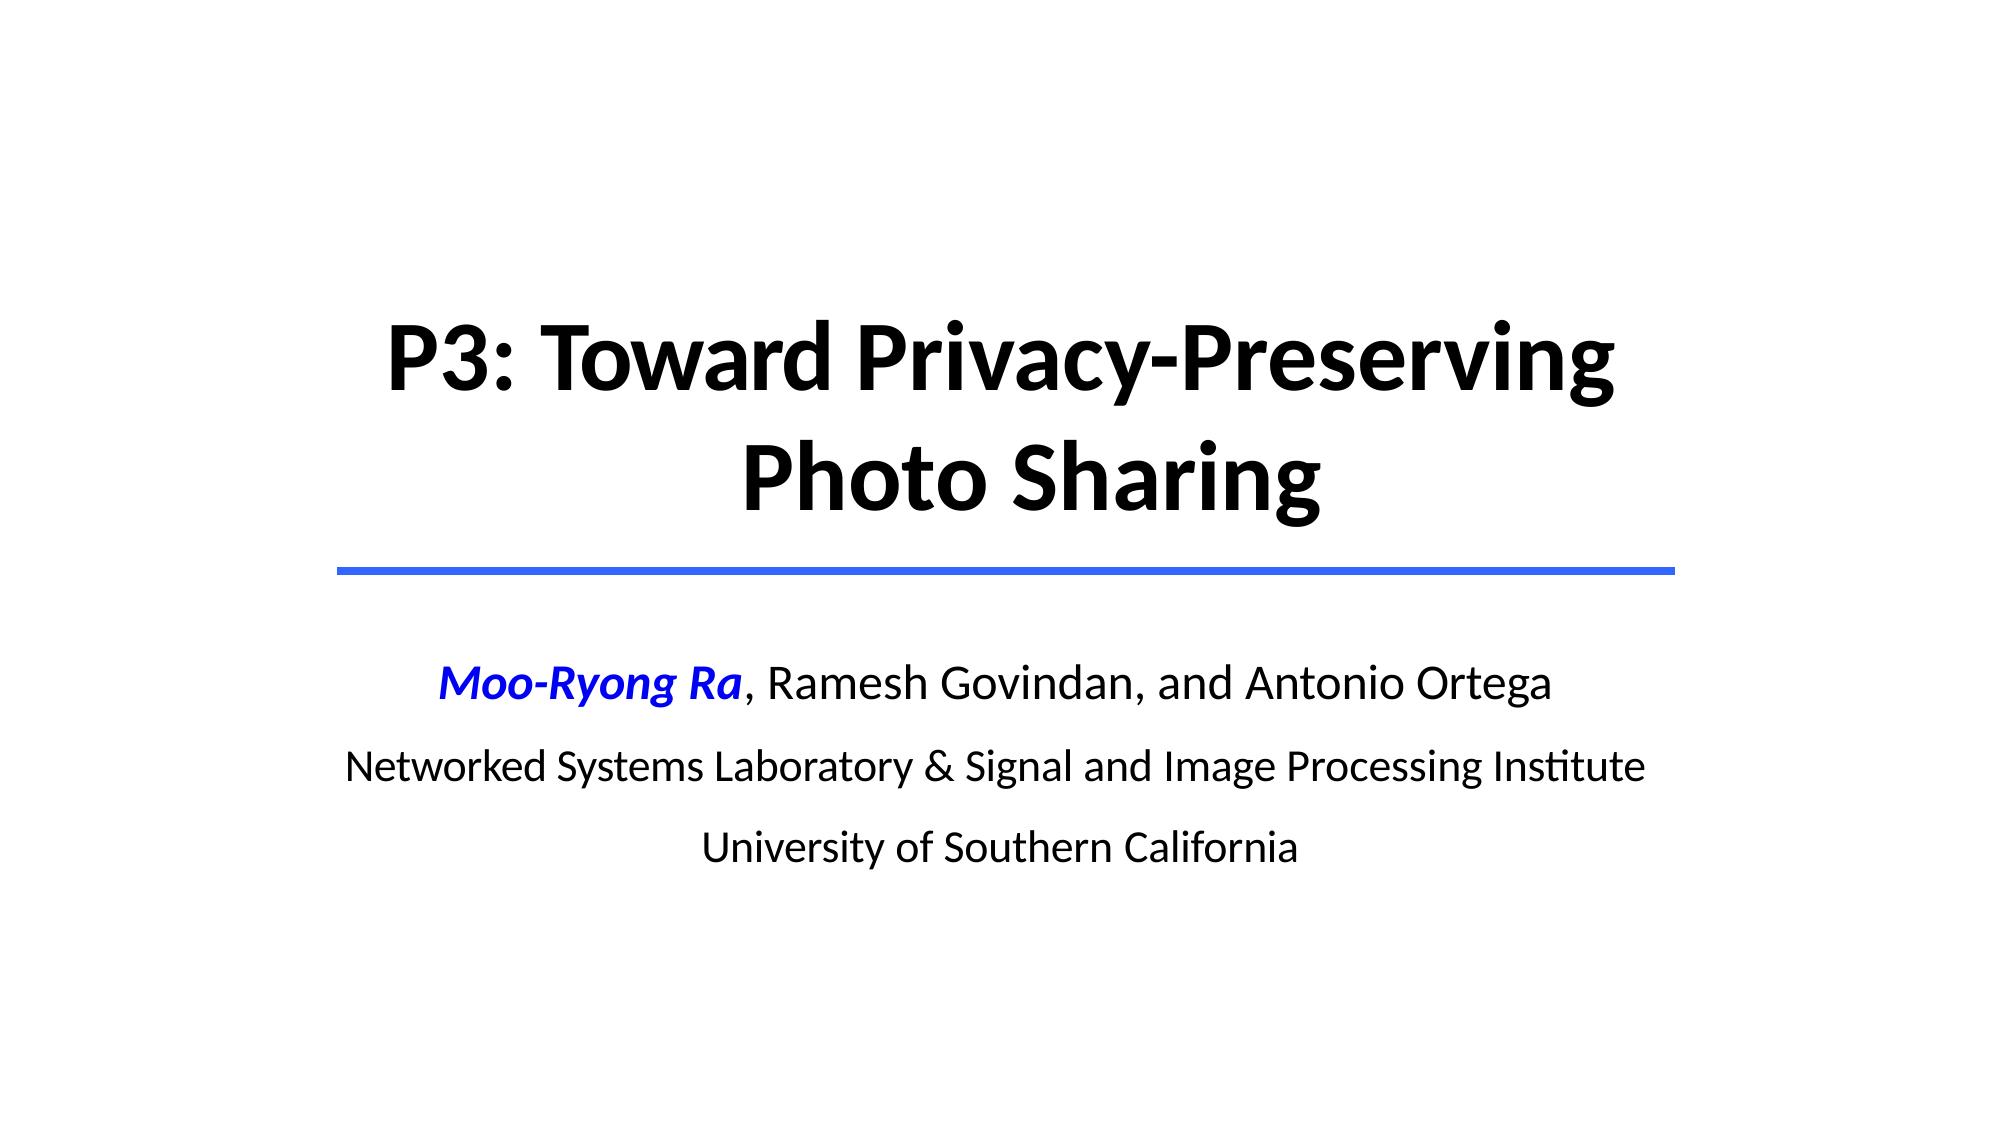

P3: Toward Privacy-Preserving  Photo Sharing

Moo-Ryong Ra, Ramesh Govindan, and Antonio Ortega  Networked Systems Laboratory & Signal and Image Processing Institute  University of Southern California